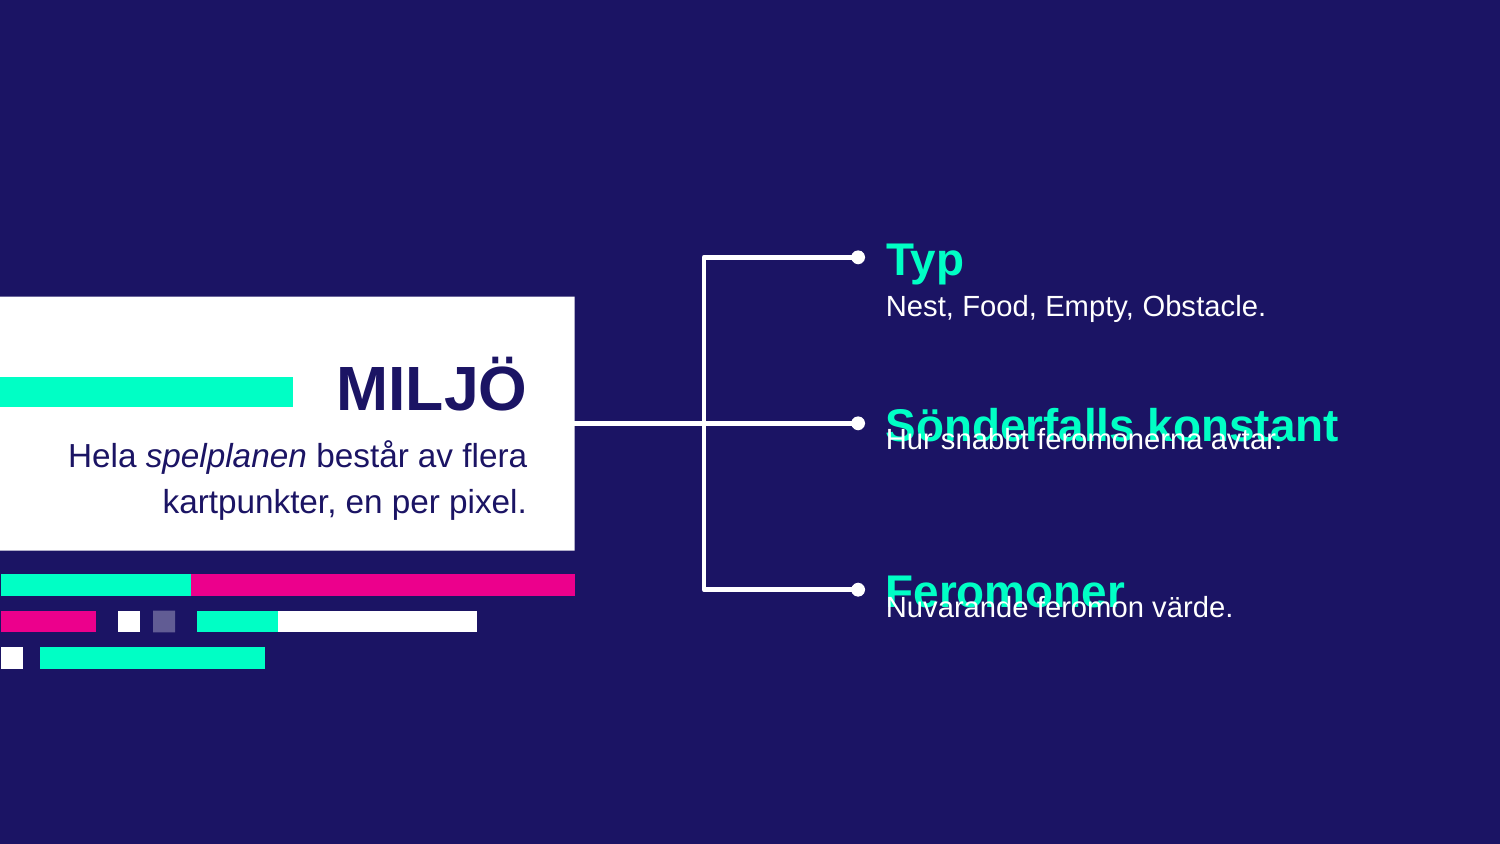

Typ
Nest, Food, Empty, Obstacle.

MILJÖ

Sönderfalls konstant
Hur snabbt feromonerna avtar.

Hela spelplanen består av flera kartpunkter, en per pixel.
Feromoner

Nuvarande feromon värde.